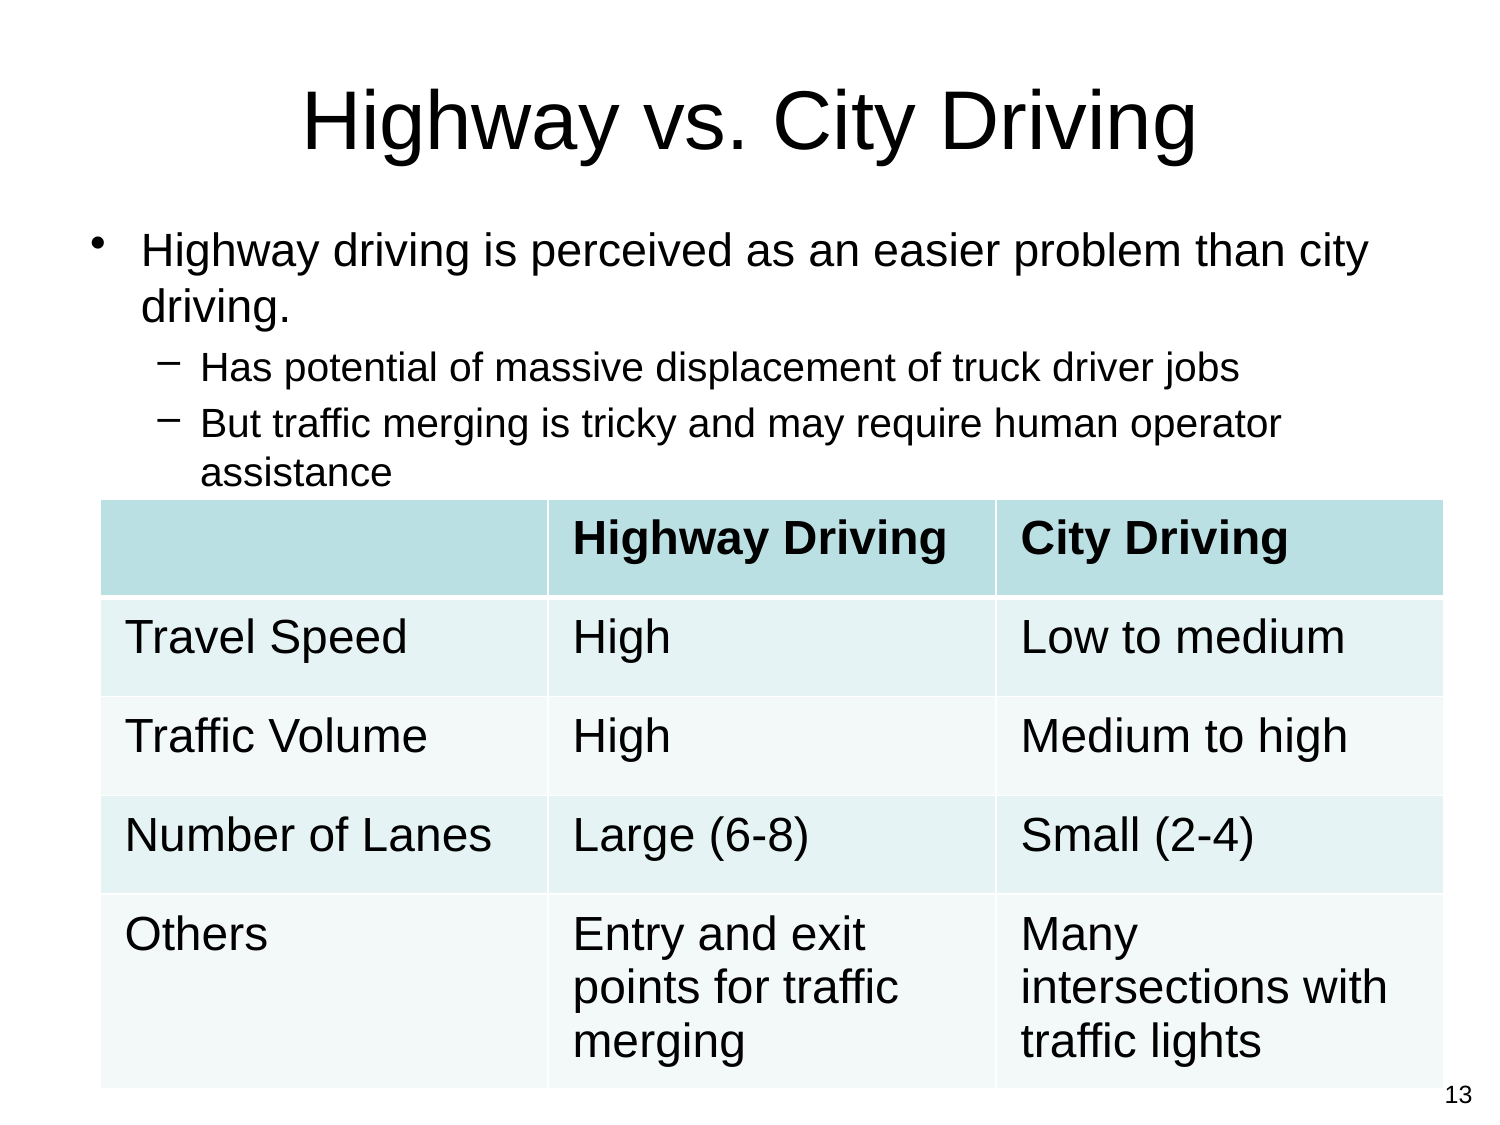

# Highway vs. City Driving
Highway driving is perceived as an easier problem than city driving.
Has potential of massive displacement of truck driver jobs
But traffic merging is tricky and may require human operator assistance
|  | Highway Driving | City Driving |
| --- | --- | --- |
| Travel Speed | High | Low to medium |
| Traffic Volume | High | Medium to high |
| Number of Lanes | Large (6-8) | Small (2-4) |
| Others | Entry and exit points for traffic merging | Many intersections with traffic lights |
13